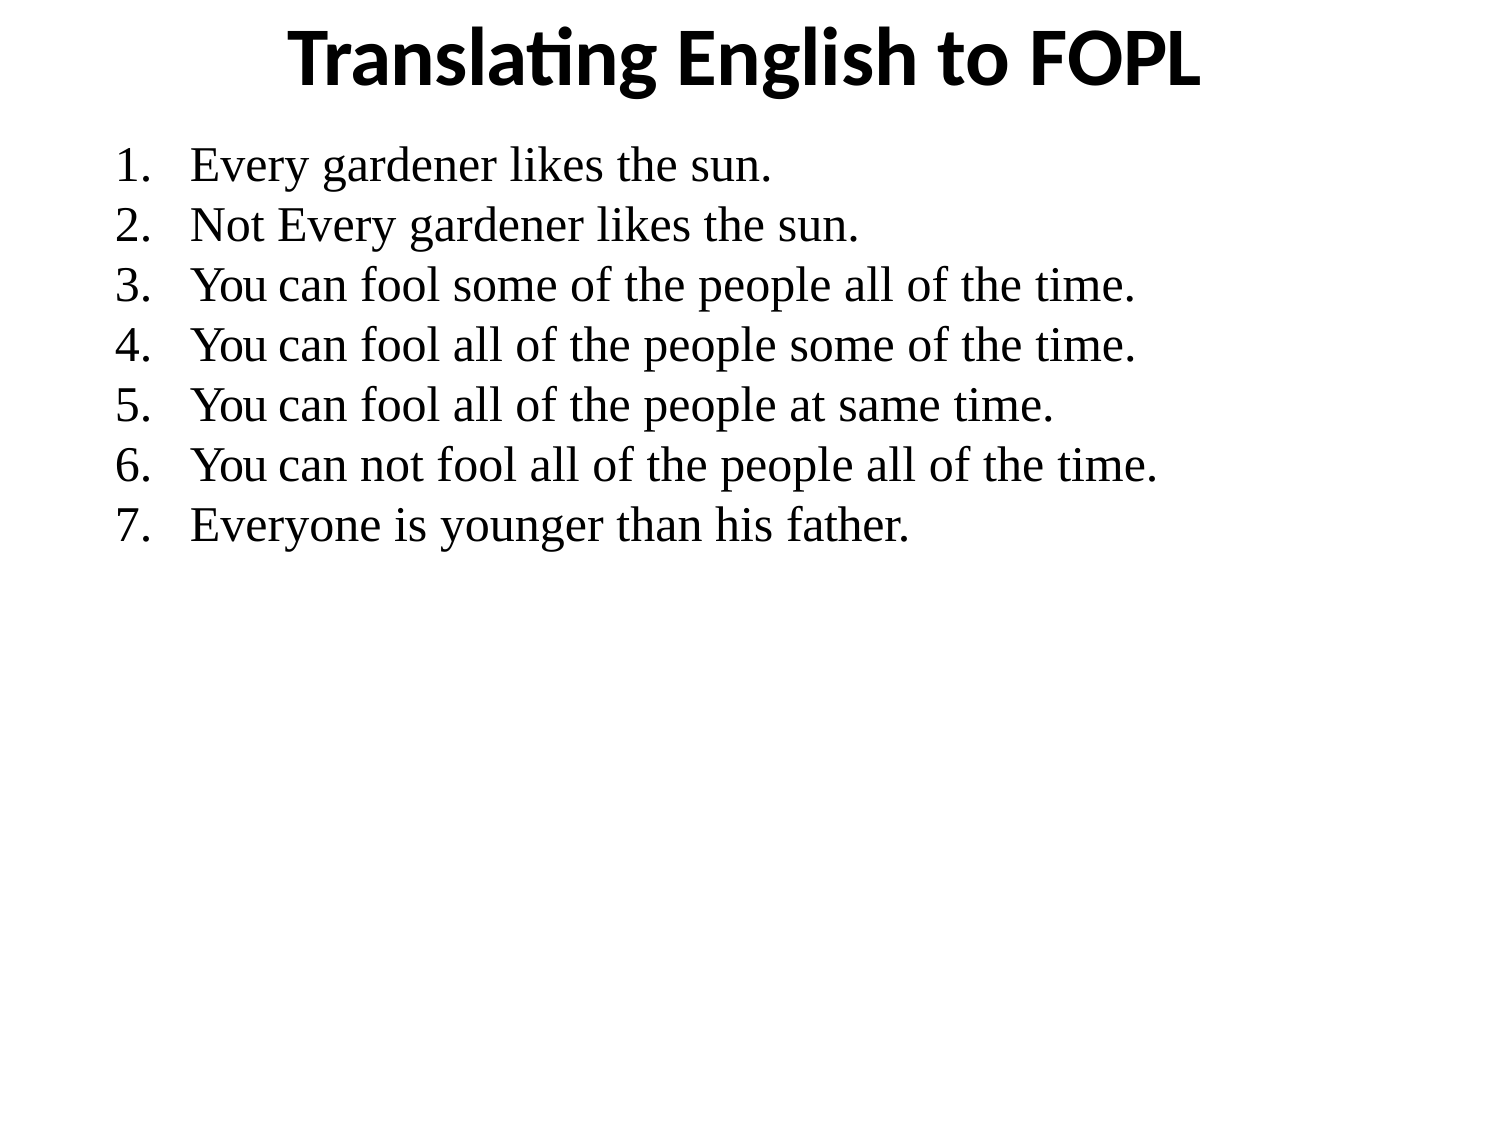

# Translating English to FOPL
Every gardener likes the sun.
Not Every gardener likes the sun.
You can fool some of the people all of the time.
You can fool all of the people some of the time.
You can fool all of the people at same time.
You can not fool all of the people all of the time.
Everyone is younger than his father.